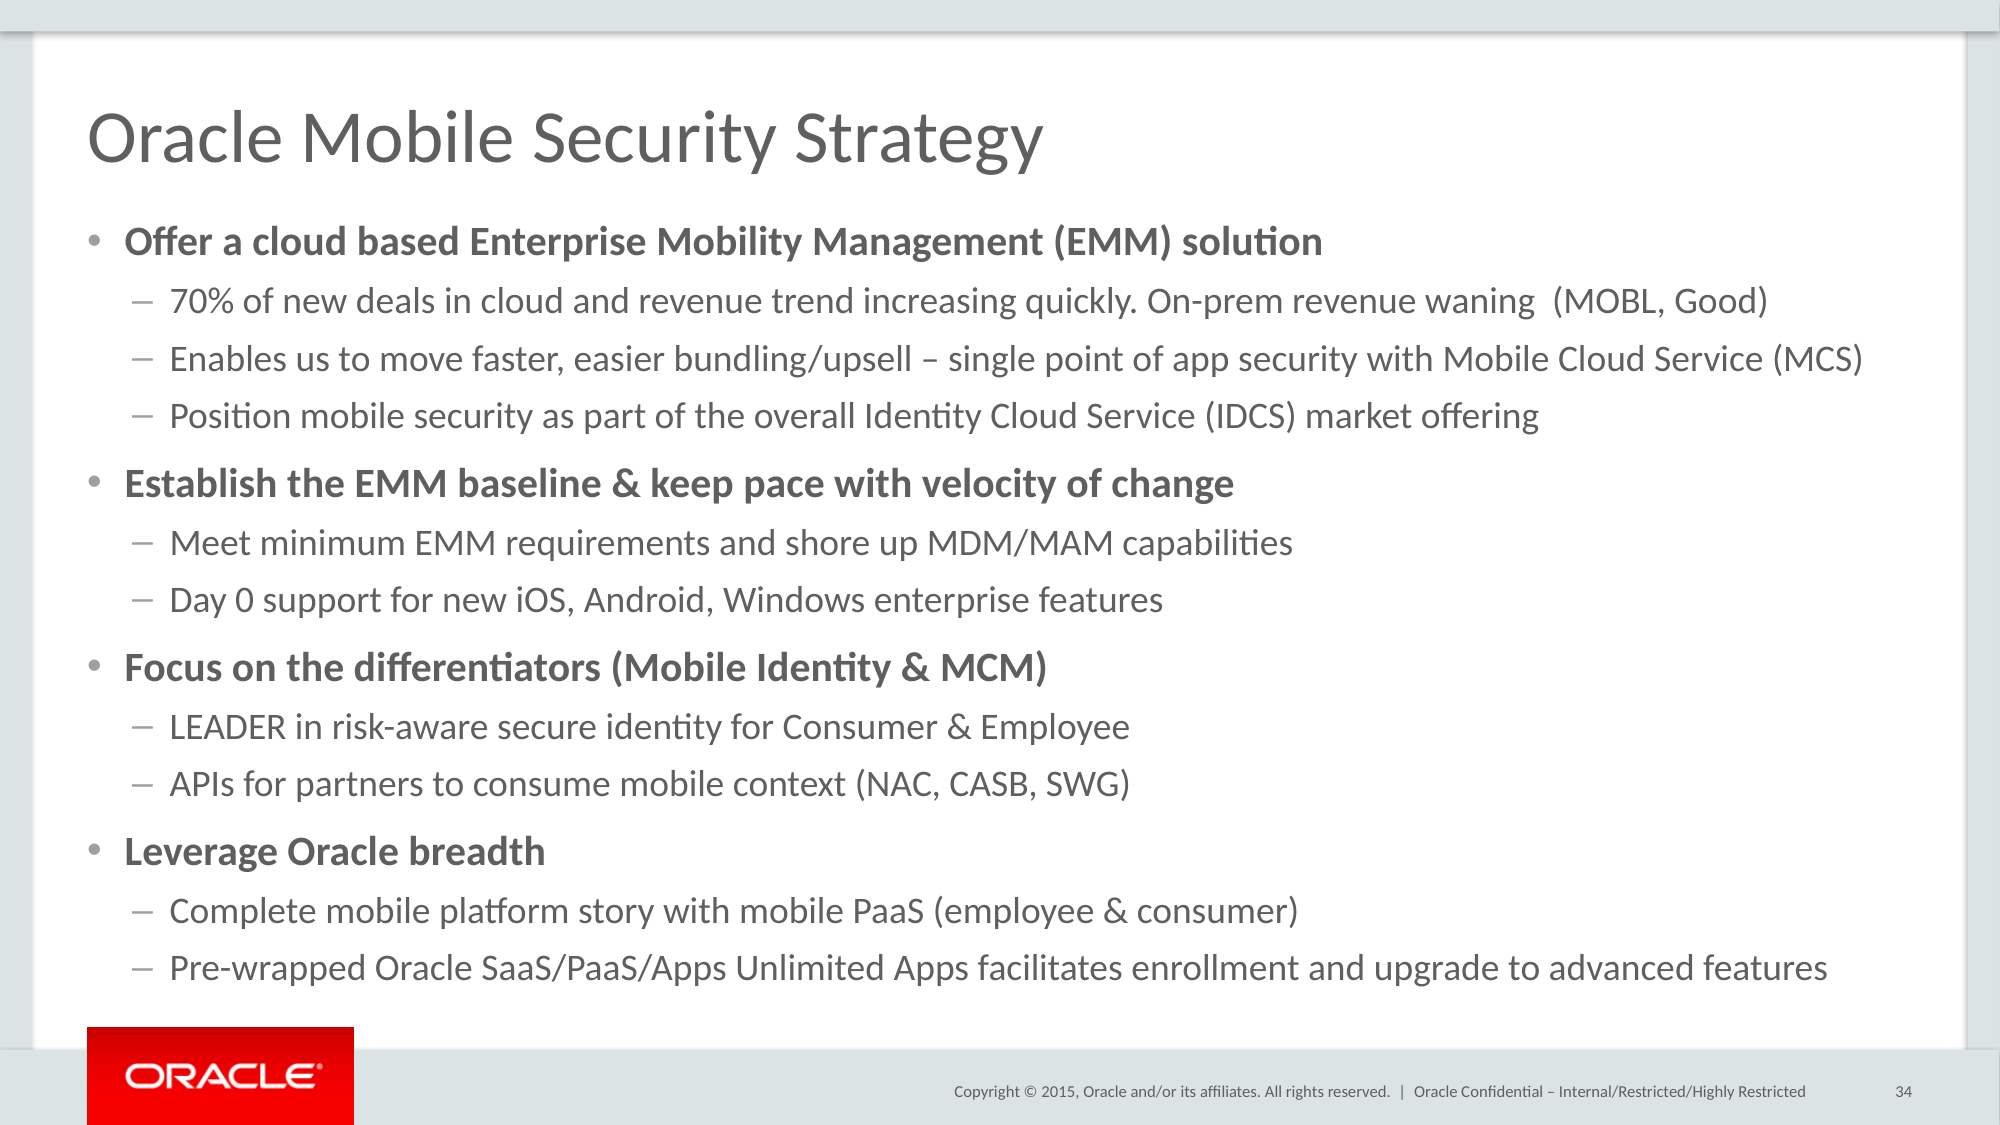

# Oracle Mobile Security Strategy
Offer a cloud based Enterprise Mobility Management (EMM) solution
70% of new deals in cloud and revenue trend increasing quickly. On-prem revenue waning  (MOBL, Good)
Enables us to move faster, easier bundling/upsell – single point of app security with Mobile Cloud Service (MCS)
Position mobile security as part of the overall Identity Cloud Service (IDCS) market offering
Establish the EMM baseline & keep pace with velocity of change
Meet minimum EMM requirements and shore up MDM/MAM capabilities
Day 0 support for new iOS, Android, Windows enterprise features
Focus on the differentiators (Mobile Identity & MCM)
LEADER in risk-aware secure identity for Consumer & Employee
APIs for partners to consume mobile context (NAC, CASB, SWG)
Leverage Oracle breadth
Complete mobile platform story with mobile PaaS (employee & consumer)
Pre-wrapped Oracle SaaS/PaaS/Apps Unlimited Apps facilitates enrollment and upgrade to advanced features
Oracle Confidential – Internal/Restricted/Highly Restricted
34